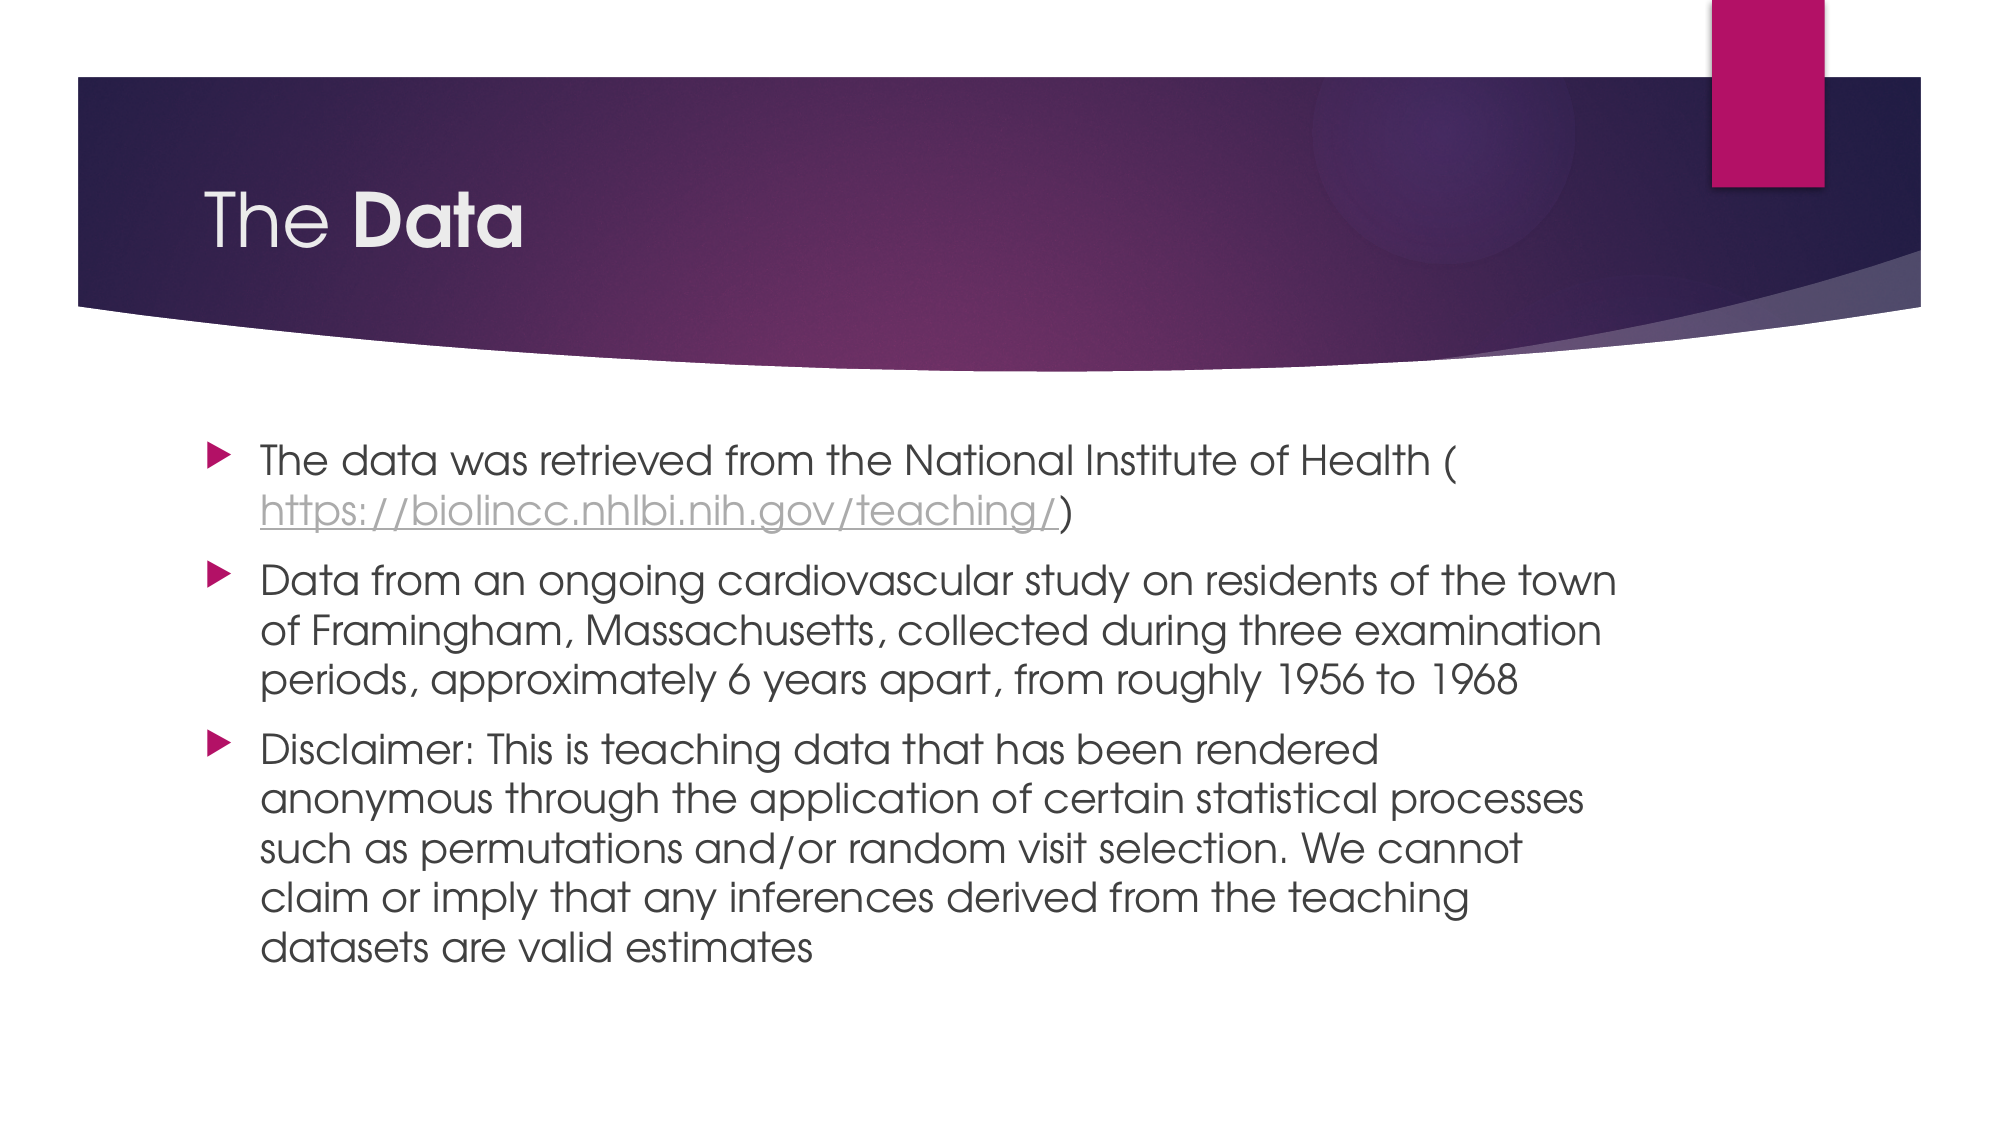

# The Data
The data was retrieved from the National Institute of Health (https://biolincc.nhlbi.nih.gov/teaching/)
Data from an ongoing cardiovascular study on residents of the town of Framingham, Massachusetts, collected during three examination periods, approximately 6 years apart, from roughly 1956 to 1968
Disclaimer: This is teaching data that has been rendered anonymous through the application of certain statistical processes such as permutations and/or random visit selection. We cannot claim or imply that any inferences derived from the teaching datasets are valid estimates